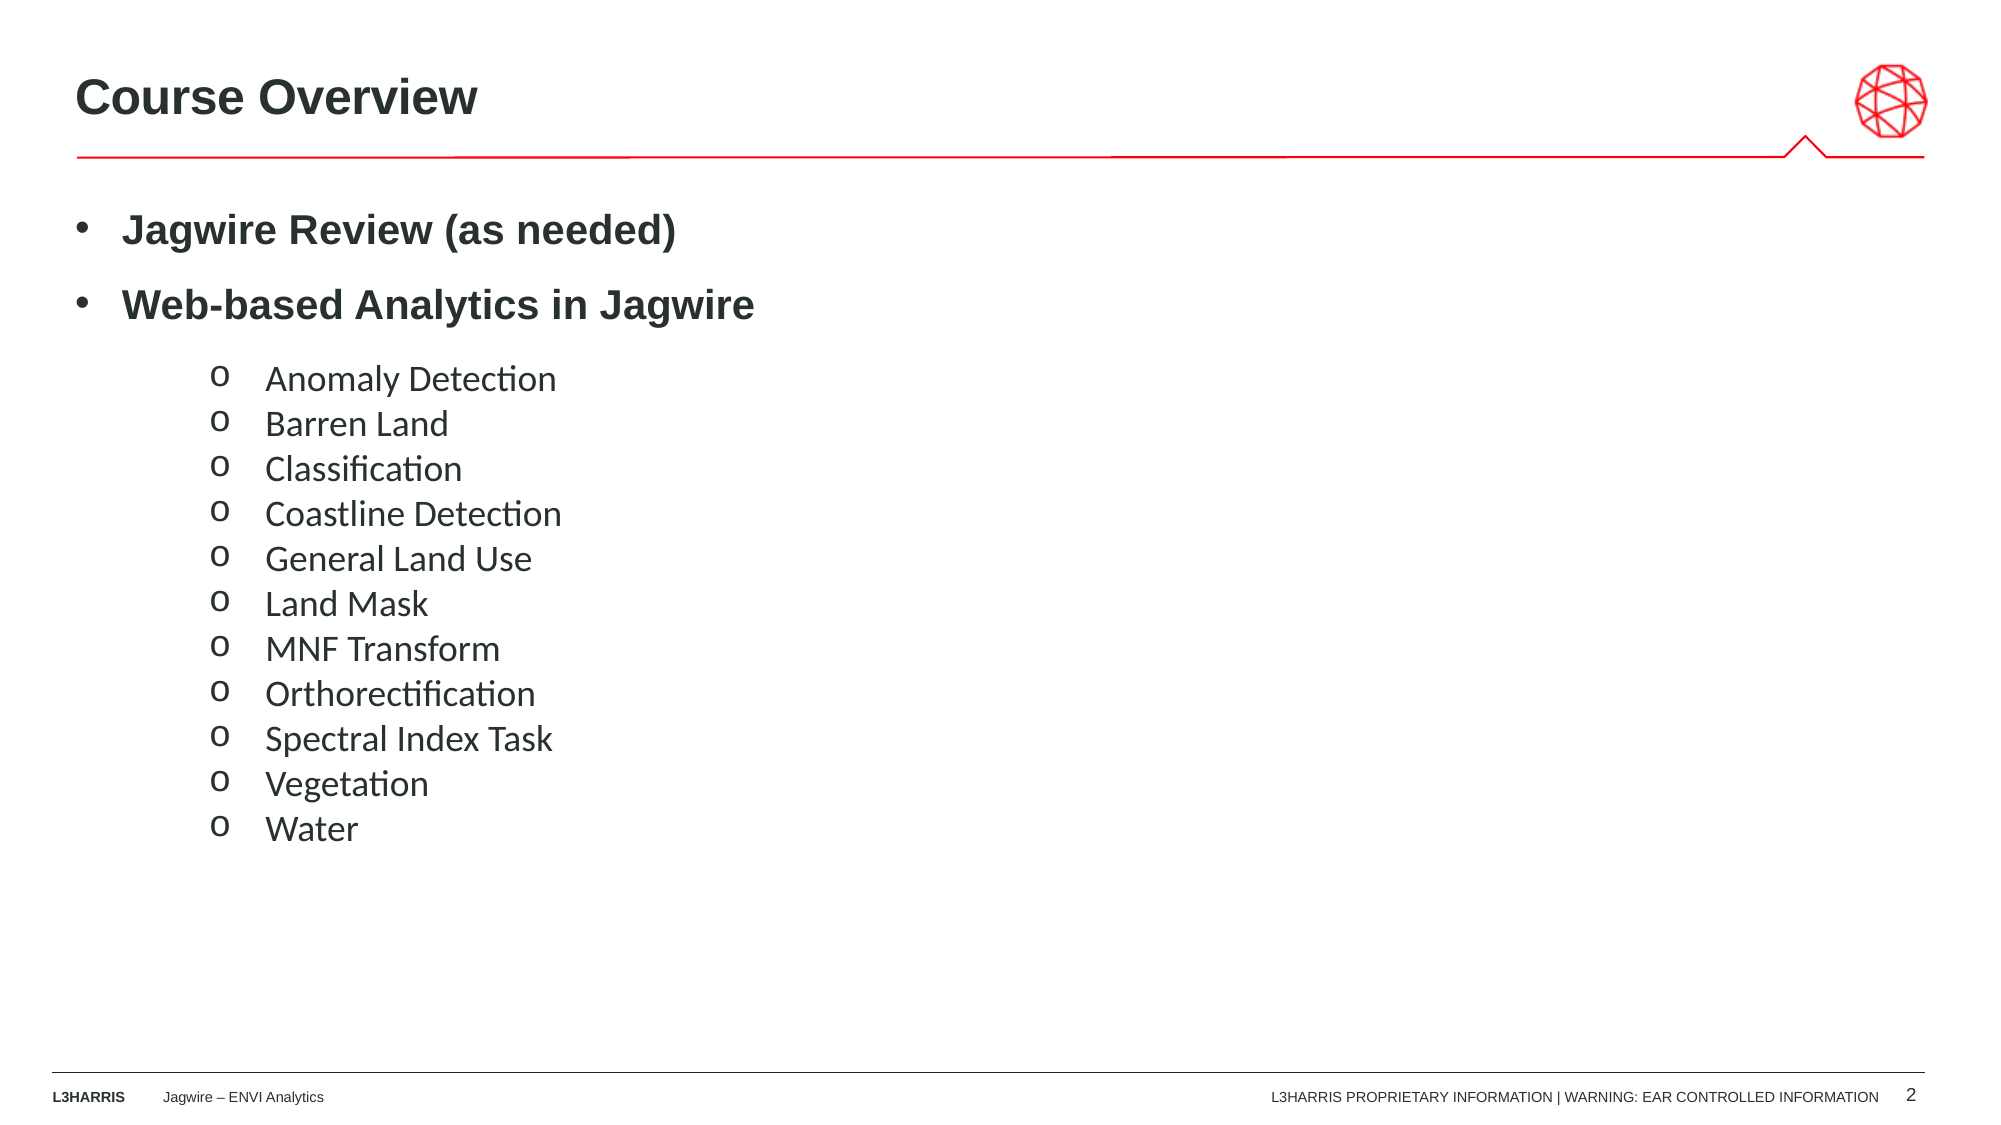

# Course Overview
Jagwire Review (as needed)
Web-based Analytics in Jagwire

Anomaly Detection
Barren Land
Classification
Coastline Detection
General Land Use
Land Mask
MNF Transform
Orthorectification
Spectral Index Task
Vegetation
Water